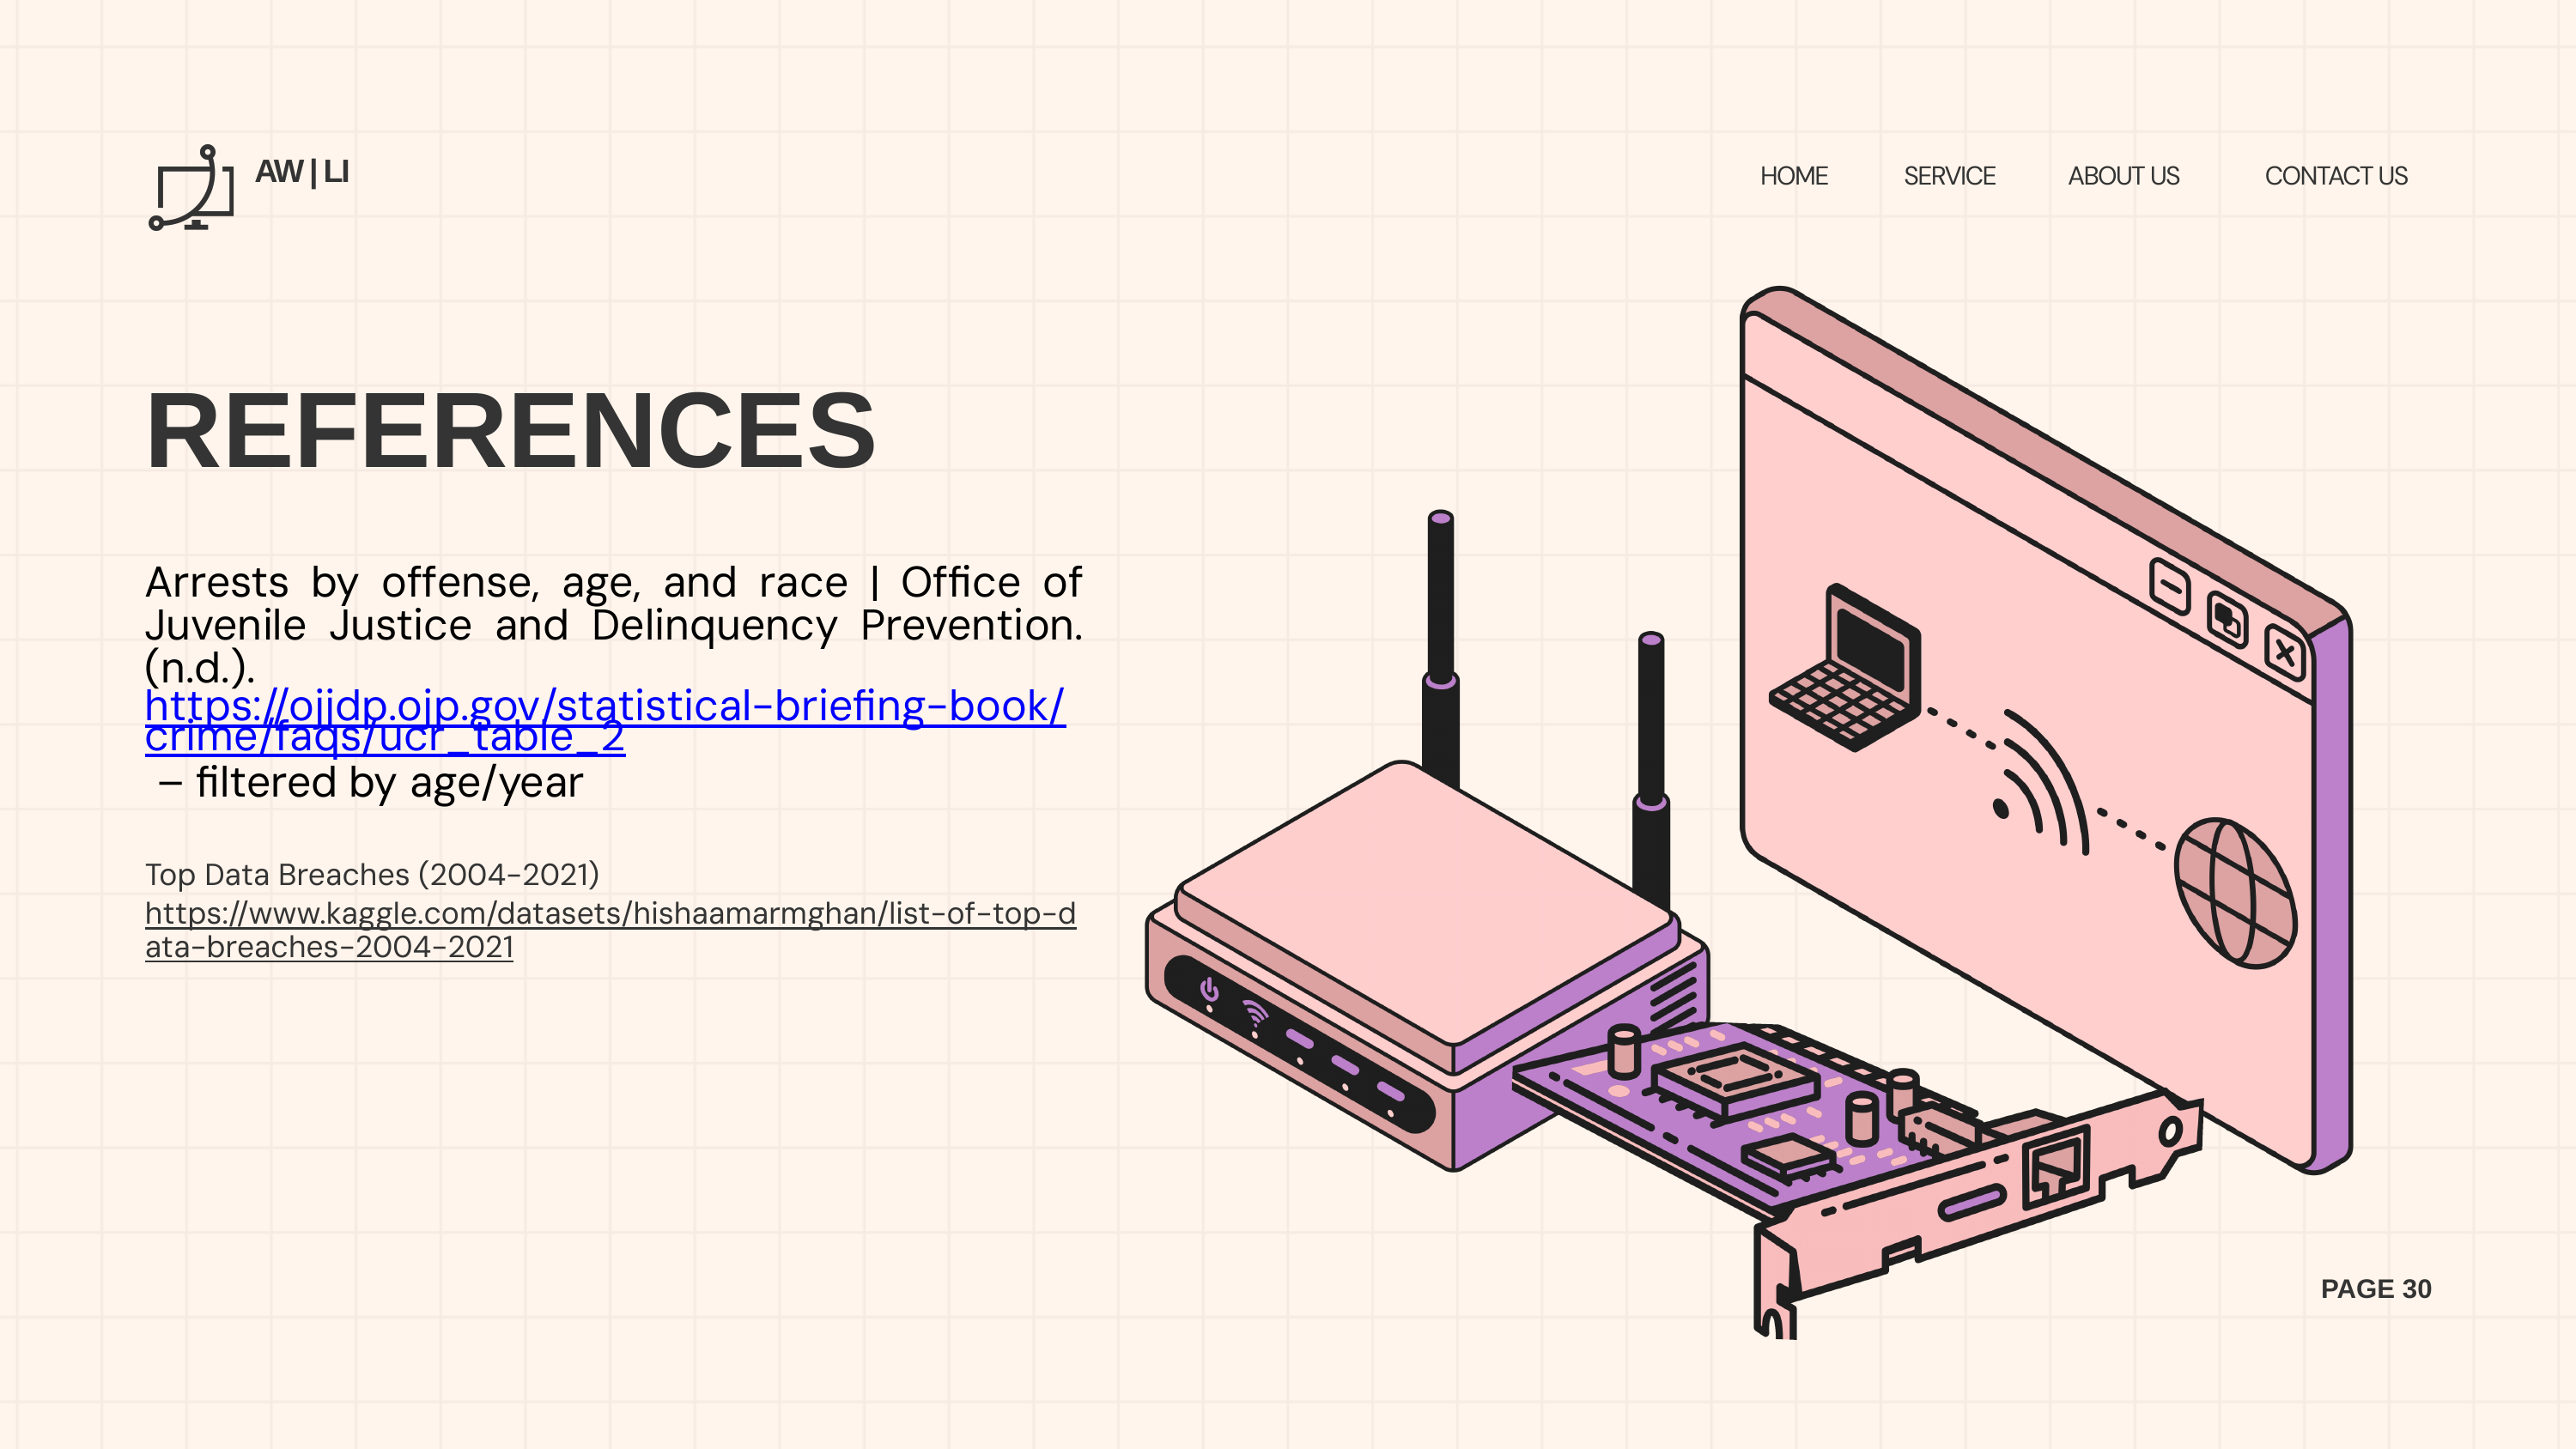

AW | LI
HOME
SERVICE
ABOUT US
CONTACT US

REFERENCES

Arrests by offense, age, and race | Office of Juvenile Justice and Delinquency Prevention. (n.d.). https://ojjdp.ojp.gov/statistical-briefing-book/crime/faqs/ucr_table_2 – filtered by age/year

Top Data Breaches (2004-2021)
https://www.kaggle.com/datasets/hishaamarmghan/list-of-top-data-breaches-2004-2021

PAGE 30